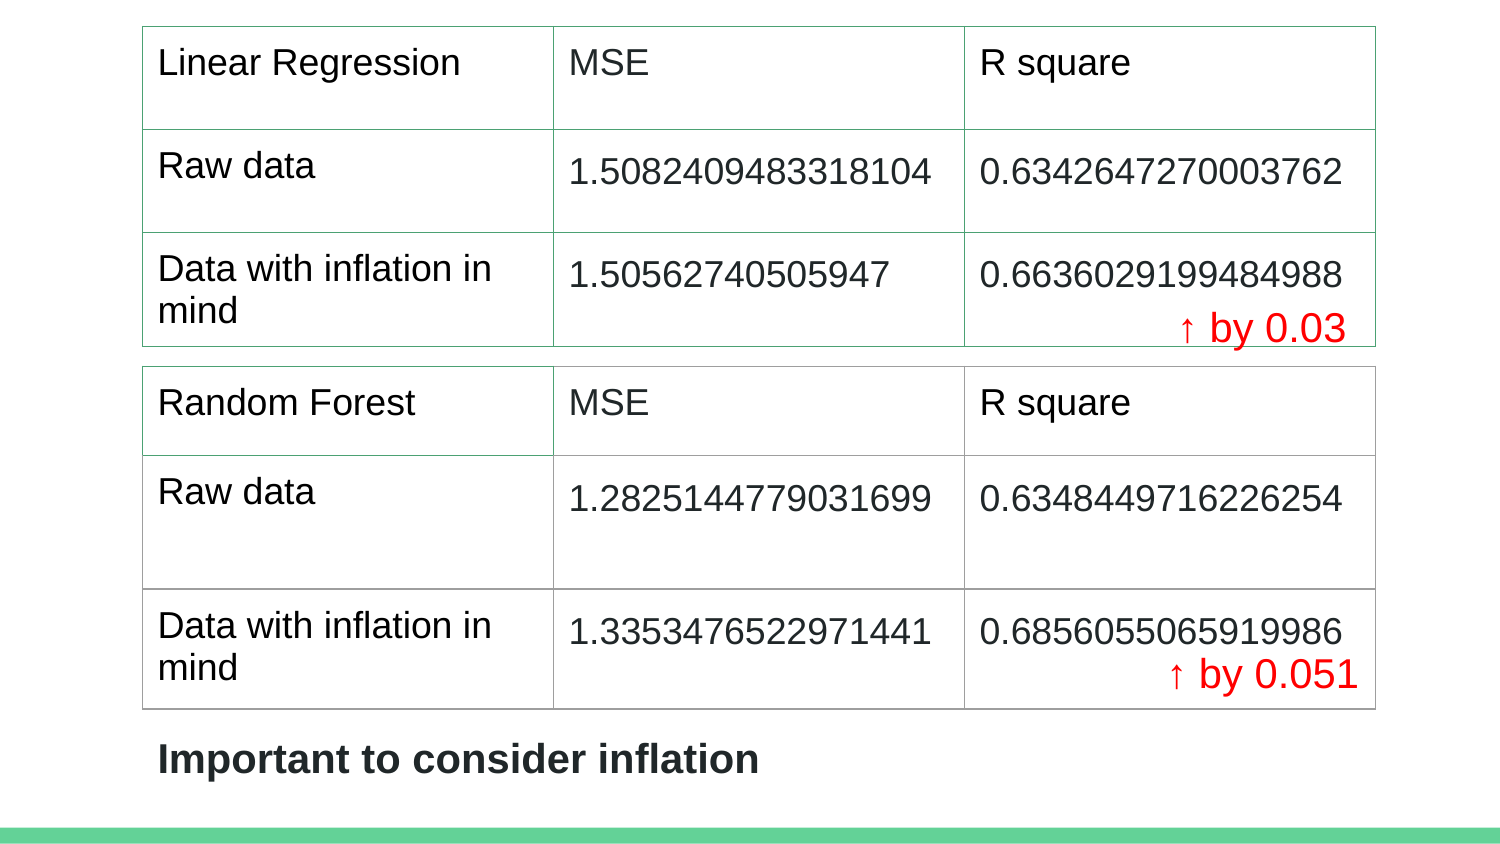

| Linear Regression | MSE | R square |
| --- | --- | --- |
| Raw data | 1.5082409483318104 | 0.6342647270003762 |
| Data with inflation in mind | 1.50562740505947 | 0.6636029199484988 |
↑ by 0.03
| Random Forest | MSE | R square |
| --- | --- | --- |
| Raw data | 1.2825144779031699 | 0.6348449716226254 |
| Data with inflation in mind | 1.3353476522971441 | 0.6856055065919986 |
↑ by 0.051
Important to consider inflation